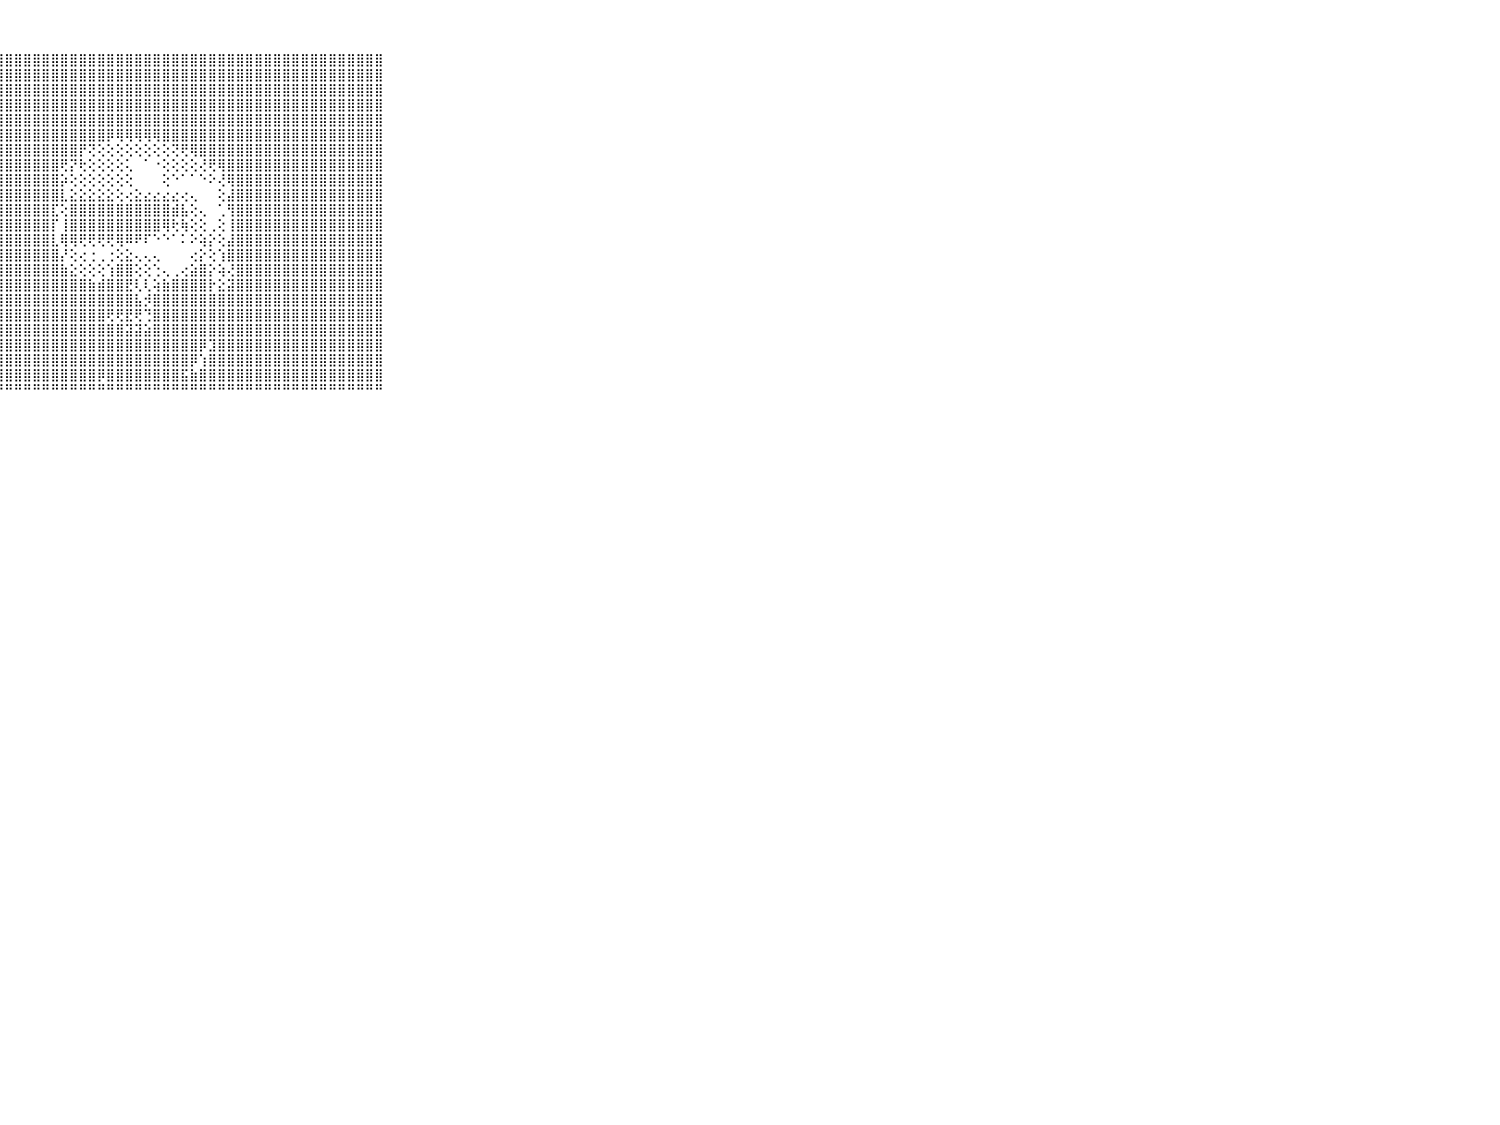

⠀⠀⠀⠀⠀⠀⠀⠀⠀⠀⠀⣿⣿⣿⣿⣿⣿⣿⣿⣿⣿⣿⣿⣿⣿⣿⣿⣿⣿⣿⣿⣿⣿⣿⣿⣿⣿⣿⣿⣿⣿⣿⣿⣿⣿⣿⣿⣿⣿⣿⣿⣿⣿⣿⣿⣿⣿⣿⣿⣿⣿⣿⣿⣿⣿⣿⣿⣿⣿⠀⠀⠀⠀⠀⠀⠀⠀⠀⠀⠀⠀
⠀⠀⠀⠀⠀⠀⠀⠀⠀⠀⠀⣿⣿⣿⣿⣿⣿⣿⣿⣿⣿⣿⣿⣿⣿⣿⣿⣿⣿⣿⣿⣿⣿⣿⣿⣿⣿⣿⣿⣿⣿⣿⣿⣿⣿⣿⣿⣿⣿⣿⣿⣿⣿⣿⣿⣿⣿⣿⣿⣿⣿⣿⣿⣿⣿⣿⣿⣿⣿⠀⠀⠀⠀⠀⠀⠀⠀⠀⠀⠀⠀
⠀⠀⠀⠀⠀⠀⠀⠀⠀⠀⠀⣿⣿⣿⣿⣿⣿⣿⣿⣿⣿⣿⣿⣿⣿⣿⣿⣿⣿⣿⣿⣿⣿⣿⣿⣿⣿⣿⣿⣿⣿⣿⣿⣿⣿⣿⣿⣿⣿⣿⣿⣿⣿⣿⣿⣿⣿⣿⣿⣿⣿⣿⣿⣿⣿⣿⣿⣿⣿⠀⠀⠀⠀⠀⠀⠀⠀⠀⠀⠀⠀
⠀⠀⠀⠀⠀⠀⠀⠀⠀⠀⠀⣿⣿⣿⣿⣿⣿⣿⣿⣿⣿⣿⣿⣿⣿⣿⣿⣿⣿⣿⣿⣿⣿⣿⣿⣿⣿⣿⣿⣿⣿⣿⣿⣿⣿⣿⣿⣿⣿⣿⣿⣿⣿⣿⣿⣿⣿⣿⣿⣿⣿⣿⣿⣿⣿⣿⣿⣿⣿⠀⠀⠀⠀⠀⠀⠀⠀⠀⠀⠀⠀
⠀⠀⠀⠀⠀⠀⠀⠀⠀⠀⠀⣿⣿⣿⣿⣿⣿⣿⣿⣿⣿⣿⣿⣿⣿⣿⣿⣿⣿⣿⣿⣿⣿⣿⣿⣿⣿⣿⣿⣿⣿⣿⣿⣿⣿⣿⣿⣿⣿⣿⣿⣿⣿⣿⣿⣿⣿⣿⣿⣿⣿⣿⣿⣿⣿⣿⣿⣿⣿⠀⠀⠀⠀⠀⠀⠀⠀⠀⠀⠀⠀
⠀⠀⠀⠀⠀⠀⠀⠀⠀⠀⠀⣿⣿⣿⣿⣿⣿⣿⣿⣿⣿⣿⣿⣿⣿⣿⣿⣿⣿⣿⣿⣿⣿⣿⣿⣿⣿⣿⣿⡿⢿⢿⢿⢿⢿⣿⣿⣿⣿⣿⣿⣿⣿⣿⣿⣿⣿⣿⣿⣿⣿⣿⣿⣿⣿⣿⣿⣿⣿⠀⠀⠀⠀⠀⠀⠀⠀⠀⠀⠀⠀
⠀⠀⠀⠀⠀⠀⠀⠀⠀⠀⠀⣿⣿⣿⣿⣿⣿⣿⣿⣿⣿⣿⣿⣿⣿⣿⣿⣿⣿⣿⣿⣿⣿⣿⣿⣿⡟⢝⢕⢕⢕⢕⢕⢕⢕⢕⢝⢟⢿⣿⣿⣿⣿⣿⣿⣿⣿⣿⣿⣿⣿⣿⣿⣿⣿⣿⣿⣿⣿⠀⠀⠀⠀⠀⠀⠀⠀⠀⠀⠀⠀
⠀⠀⠀⠀⠀⠀⠀⠀⠀⠀⠀⣿⣿⣿⣿⣿⣿⣿⣿⣿⣿⣿⣿⣿⣿⣿⣿⣿⣿⣿⣿⣿⣿⣿⢟⡝⢗⢕⢕⢕⢕⢅⠀⠁⠐⢕⢕⢕⢕⢜⢟⢿⣿⣿⣿⣿⣿⣿⣿⣿⣿⣿⣿⣿⣿⣿⣿⣿⣿⠀⠀⠀⠀⠀⠀⠀⠀⠀⠀⠀⠀
⠀⠀⠀⠀⠀⠀⠀⠀⠀⠀⠀⣿⣿⣿⣿⣿⣿⣿⣿⣿⣿⣿⣿⣿⣿⣿⣿⣿⣿⣿⣿⣿⣿⣿⡵⢕⢕⢕⢕⢕⢕⢕⠀⠀⠀⢕⠑⠁⠁⠑⠕⢜⢿⣿⣿⣿⣿⣿⣿⣿⣿⣿⣿⣿⣿⣿⣿⣿⣿⠀⠀⠀⠀⠀⠀⠀⠀⠀⠀⠀⠀
⠀⠀⠀⠀⠀⠀⠀⠀⠀⠀⠀⣿⣿⣿⣿⣿⣿⣿⣿⣿⣿⣿⣿⣿⣿⣿⣿⣿⣿⣿⣿⣿⣿⣿⣇⣕⣕⣕⣕⣕⢕⢔⣕⣔⣔⣔⣔⢔⢄⠀⠀⢕⣼⣿⣿⣿⣿⣿⣿⣿⣿⣿⣿⣿⣿⣿⣿⣿⣿⠀⠀⠀⠀⠀⠀⠀⠀⠀⠀⠀⠀
⠀⠀⠀⠀⠀⠀⠀⠀⠀⠀⠀⣿⣿⣿⣿⣿⣿⣿⣿⣿⣿⣿⣿⣿⣿⣿⣿⣿⣿⣿⣿⣿⣿⣏⢕⣿⣿⣿⣿⣿⣿⣿⣿⣿⣿⣿⣾⣧⢕⢄⠀⢁⢻⣿⣿⣿⣿⣿⣿⣿⣿⣿⣿⣿⣿⣿⣿⣿⣿⠀⠀⠀⠀⠀⠀⠀⠀⠀⠀⠀⠀
⠀⠀⠀⠀⠀⠀⠀⠀⠀⠀⠀⣿⣿⣿⣿⣿⣿⣿⣿⣿⣿⣿⣿⣿⣿⣿⣿⣿⣿⣿⣿⣿⣿⡏⢸⣿⣿⣿⣿⣿⣿⣿⣿⣿⣿⢿⢗⢷⢕⢕⢀⢕⢸⣿⣿⣿⣿⣿⣿⣿⣿⣿⣿⣿⣿⣿⣿⣿⣿⠀⠀⠀⠀⠀⠀⠀⠀⠀⠀⠀⠀
⠀⠀⠀⠀⠀⠀⠀⠀⠀⠀⠀⣿⣿⣿⣿⣿⣿⣿⣿⣿⣿⣿⣿⣿⣿⣿⣿⣿⣿⣿⣿⣿⣿⣇⢿⢿⢟⢟⢟⢟⢿⠿⠟⠏⠑⠑⠁⠅⠕⢵⡕⢕⣼⣿⣿⣿⣿⣿⣿⣿⣿⣿⣿⣿⣿⣿⣿⣿⣿⠀⠀⠀⠀⠀⠀⠀⠀⠀⠀⠀⠀
⠀⠀⠀⠀⠀⠀⠀⠀⠀⠀⠀⣿⣿⣿⣿⣿⣿⣿⣿⣿⣿⣿⣿⣿⣿⣿⣿⣿⣿⣿⣿⣿⣿⣿⡜⢕⢔⢐⢀⢐⢕⣕⢄⢄⢄⠀⠀⠀⢔⡕⢕⢱⣿⣿⣿⣿⣿⣿⣿⣿⣿⣿⣿⣿⣿⣿⣿⣿⣿⠀⠀⠀⠀⠀⠀⠀⠀⠀⠀⠀⠀
⠀⠀⠀⠀⠀⠀⠀⠀⠀⠀⠀⣿⣿⣿⣿⣿⣿⣿⣿⣿⣿⣿⣿⣿⣿⣿⣿⣿⣿⣿⣿⣿⣿⣿⣷⣕⢕⢕⢕⢱⣿⣿⢕⢕⢑⢄⢀⢔⣵⣿⡕⢵⢜⣿⣿⣿⣿⣿⣿⣿⣿⣿⣿⣿⣿⣿⣿⣿⣿⠀⠀⠀⠀⠀⠀⠀⠀⠀⠀⠀⠀
⠀⠀⠀⠀⠀⠀⠀⠀⠀⠀⠀⣿⣿⣿⣿⣿⣿⣿⣿⣿⣿⣿⣿⣿⣿⣿⣿⣿⣿⣿⣿⣿⣿⣿⣿⣿⣿⣷⣾⣿⣿⣟⢇⢇⢵⣷⣿⣿⣿⣿⡗⣕⣽⣿⣿⣿⣿⣿⣿⣿⣿⣿⣿⣿⣿⣿⣿⣿⣿⠀⠀⠀⠀⠀⠀⠀⠀⠀⠀⠀⠀
⠀⠀⠀⠀⠀⠀⠀⠀⠀⠀⠀⣿⣿⣿⣿⣿⣿⣿⣿⣿⣿⣿⣿⣿⣿⣿⣿⣿⣿⣿⣿⣿⣿⣿⣿⣿⣿⣿⣿⣿⣿⣿⣧⡺⣿⣿⣿⣿⣿⣿⣿⣿⣿⣿⣿⣿⣿⣿⣿⣿⣿⣿⣿⣿⣿⣿⣿⣿⣿⠀⠀⠀⠀⠀⠀⠀⠀⠀⠀⠀⠀
⠀⠀⠀⠀⠀⠀⠀⠀⠀⠀⠀⣿⣿⣿⣿⣿⣿⣿⣿⣿⣿⣿⣿⣿⣿⣿⣿⣿⣿⣿⣿⣿⣿⣿⣿⣿⣿⣿⣿⢟⢟⣟⢟⢙⣿⣿⣿⣿⣿⣿⣿⣿⣿⣿⣿⣿⣿⣿⣿⣿⣿⣿⣿⣿⣿⣿⣿⣿⣿⠀⠀⠀⠀⠀⠀⠀⠀⠀⠀⠀⠀
⠀⠀⠀⠀⠀⠀⠀⠀⠀⠀⠀⣿⣿⣿⣿⣿⣿⣿⣿⣿⣿⣿⣿⣿⣿⣿⣿⣿⣿⣿⣿⣿⣿⣿⣿⣿⣿⣿⣿⣿⣿⣽⣽⣵⣿⣿⣿⣿⣿⣿⣿⣿⣿⣿⣿⣿⣿⣿⣿⣿⣿⣿⣿⣿⣿⣿⣿⣿⣿⠀⠀⠀⠀⠀⠀⠀⠀⠀⠀⠀⠀
⠀⠀⠀⠀⠀⠀⠀⠀⠀⠀⠀⣿⣿⣿⣿⣿⣿⣿⣿⣿⣿⣿⣿⣿⣿⣿⣿⣿⣿⣿⣿⣿⣿⣿⣿⣿⣿⣿⣿⣿⣿⣿⣿⣿⣿⣿⣿⣿⣿⡿⣹⣿⣿⣿⣿⣿⣿⣿⣿⣿⣿⣿⣿⣿⣿⣿⣿⣿⣿⠀⠀⠀⠀⠀⠀⠀⠀⠀⠀⠀⠀
⠀⠀⠀⠀⠀⠀⠀⠀⠀⠀⠀⣿⣿⣿⣿⣿⣿⣿⣿⣿⣿⣿⣿⣿⣿⣿⣿⣿⣿⣿⣿⣿⣿⣿⣿⣿⣿⣿⣿⣿⣿⣿⣿⣿⣿⣿⣿⣿⡿⢱⣿⣿⣿⣿⣿⣿⣿⣿⣿⣿⣿⣿⣿⣿⣿⣿⣿⣿⣿⠀⠀⠀⠀⠀⠀⠀⠀⠀⠀⠀⠀
⠀⠀⠀⠀⠀⠀⠀⠀⠀⠀⠀⣿⣿⣿⣿⣿⣿⣿⣿⣿⣿⣿⣿⣿⣿⣿⣿⣿⣿⣿⣿⣿⣿⣿⣿⣿⣿⣿⡿⣿⣿⣿⣿⣿⣿⣿⣿⣯⣷⣿⣿⣿⣿⣿⣿⣿⣿⣿⣿⣿⣿⣿⣿⣿⣿⣿⣿⣿⣿⠀⠀⠀⠀⠀⠀⠀⠀⠀⠀⠀⠀
⠀⠀⠀⠀⠀⠀⠀⠀⠀⠀⠀⠛⠛⠛⠛⠛⠛⠛⠛⠛⠛⠛⠛⠛⠛⠛⠛⠛⠛⠛⠛⠛⠛⠛⠛⠛⠛⠛⠛⠛⠛⠛⠛⠛⠛⠛⠛⠛⠛⠛⠛⠛⠛⠛⠛⠛⠛⠛⠛⠛⠛⠛⠛⠛⠛⠛⠛⠛⠛⠀⠀⠀⠀⠀⠀⠀⠀⠀⠀⠀⠀